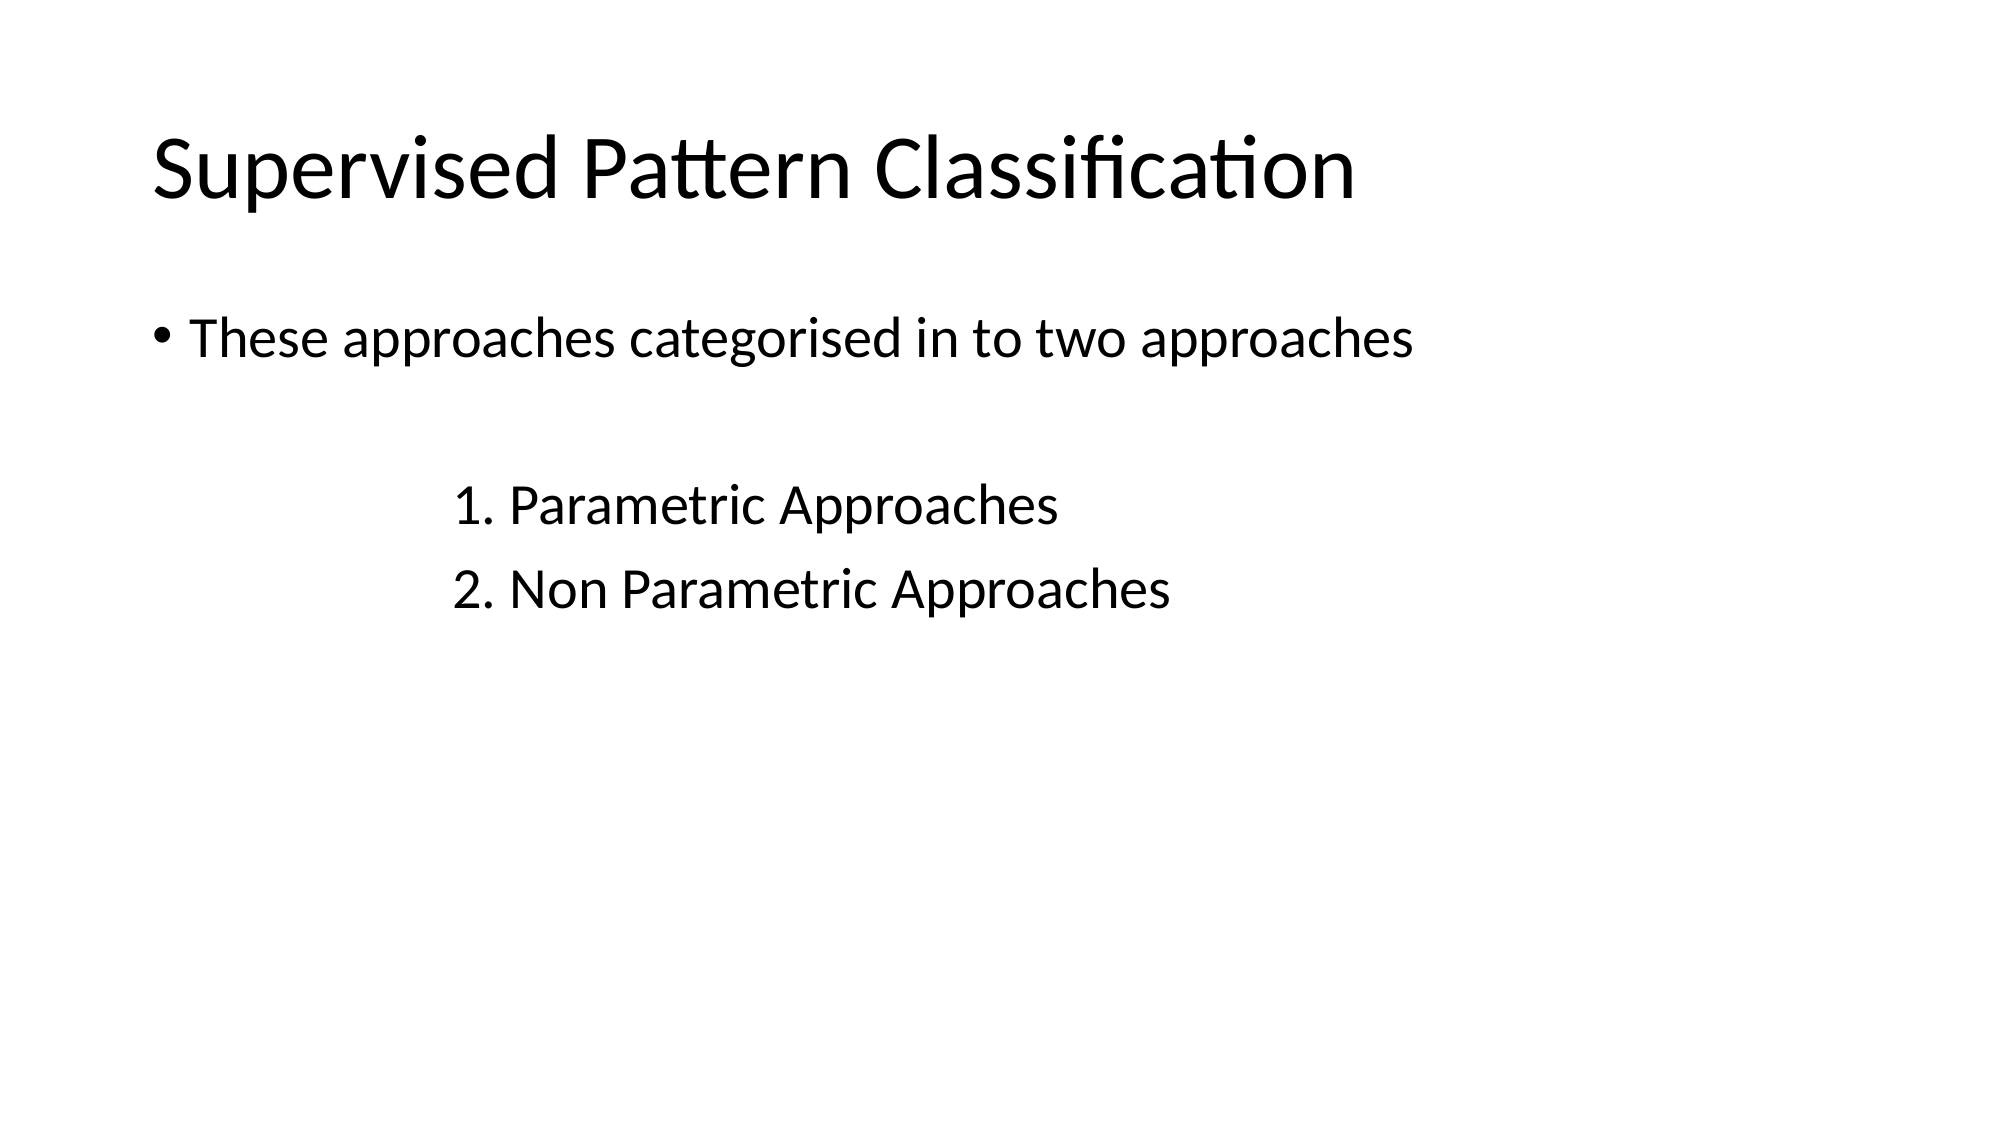

# Supervised Pattern Classification
These approaches categorised in to two approaches

		1. Parametric Approaches
		2. Non Parametric Approaches